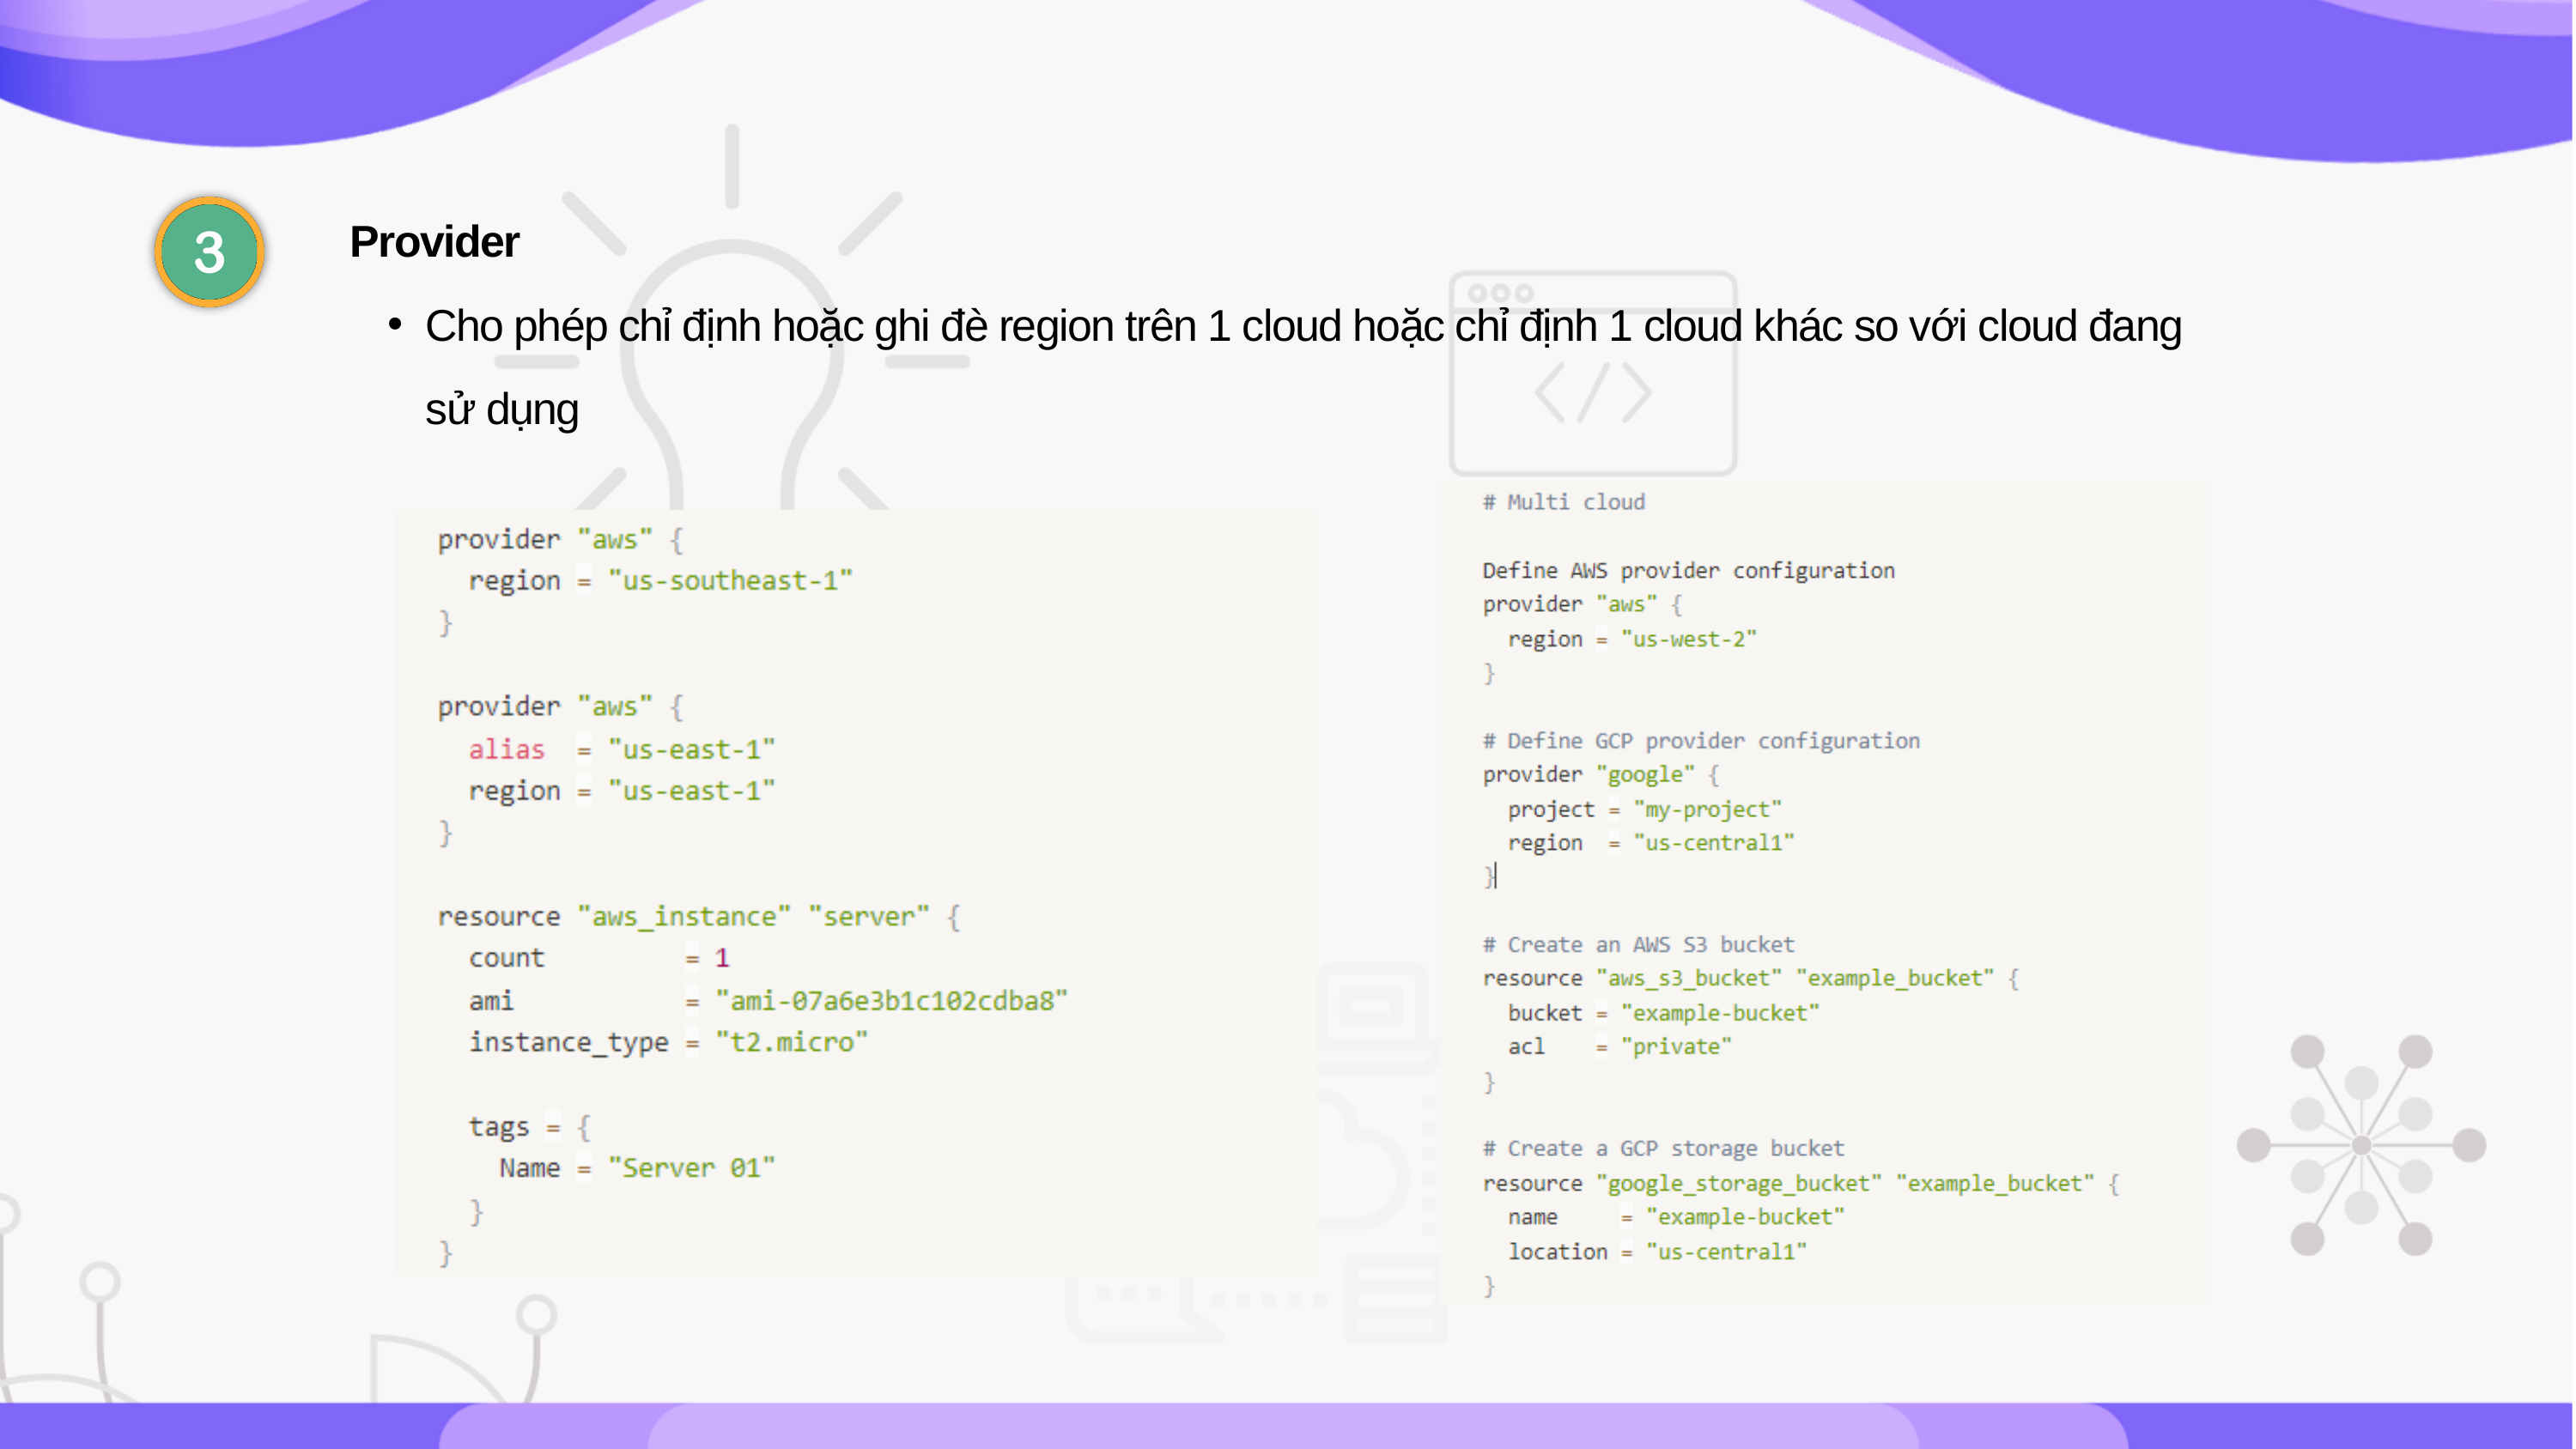

Provider
Cho phép chỉ định hoặc ghi đè region trên 1 cloud hoặc chỉ định 1 cloud khác so với cloud đang sử dụng